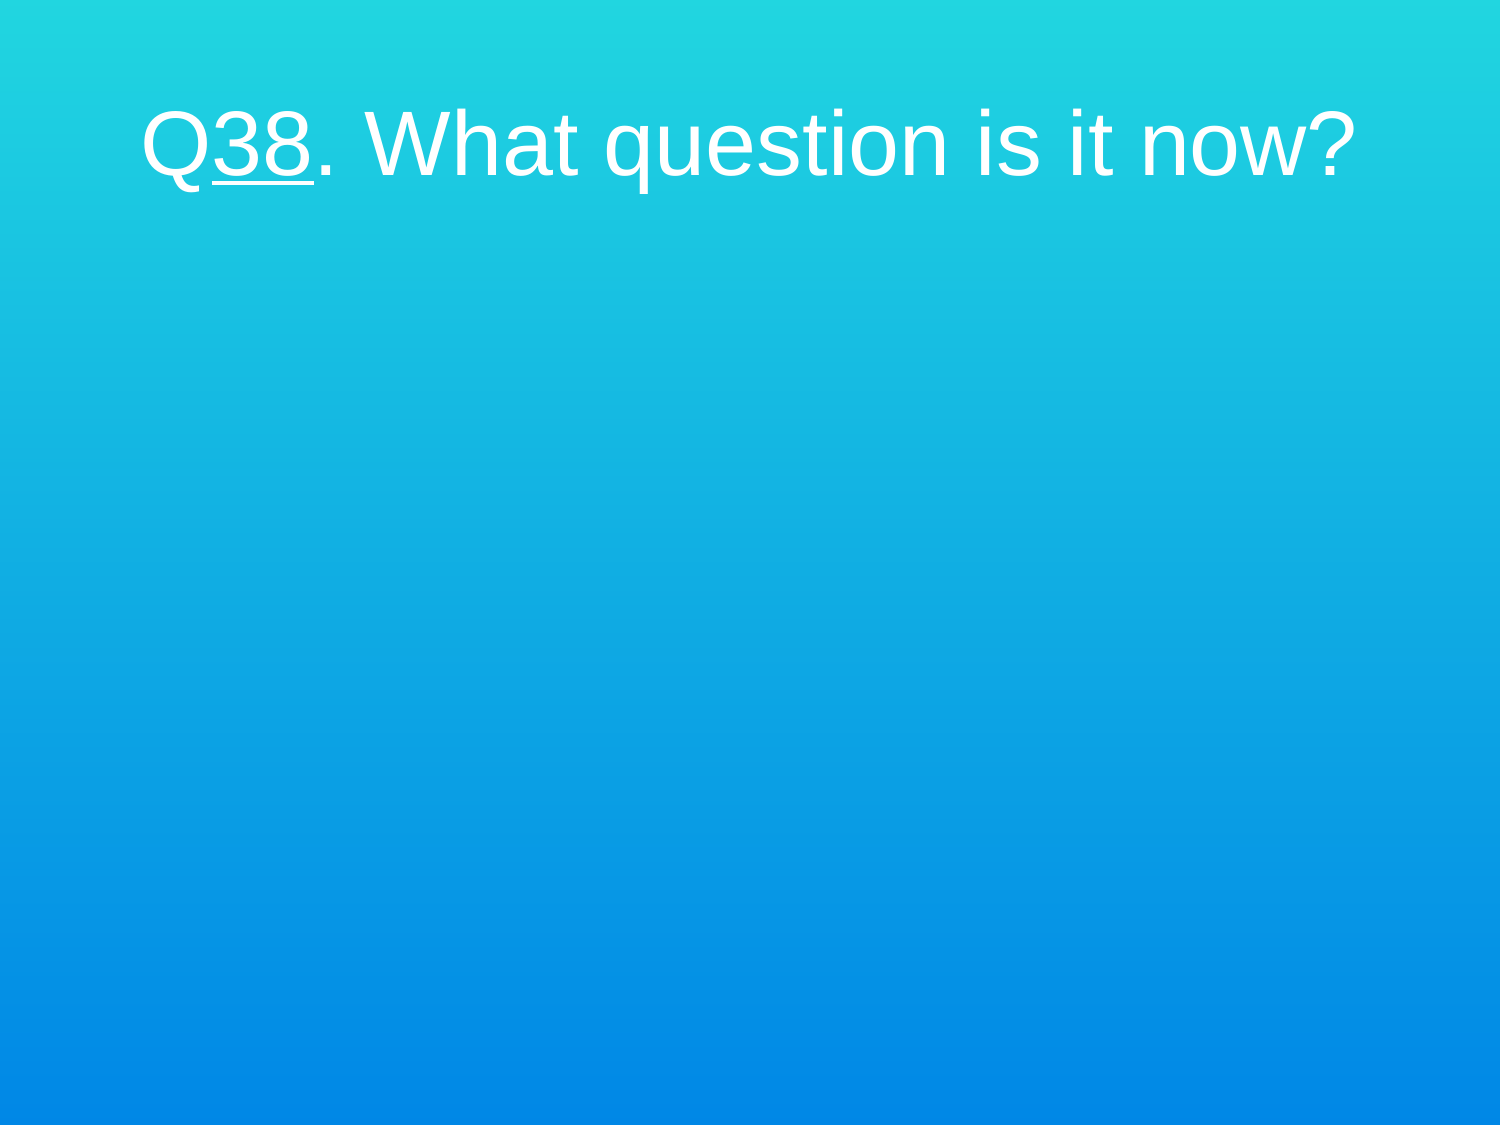

# Q38. What question is it now?